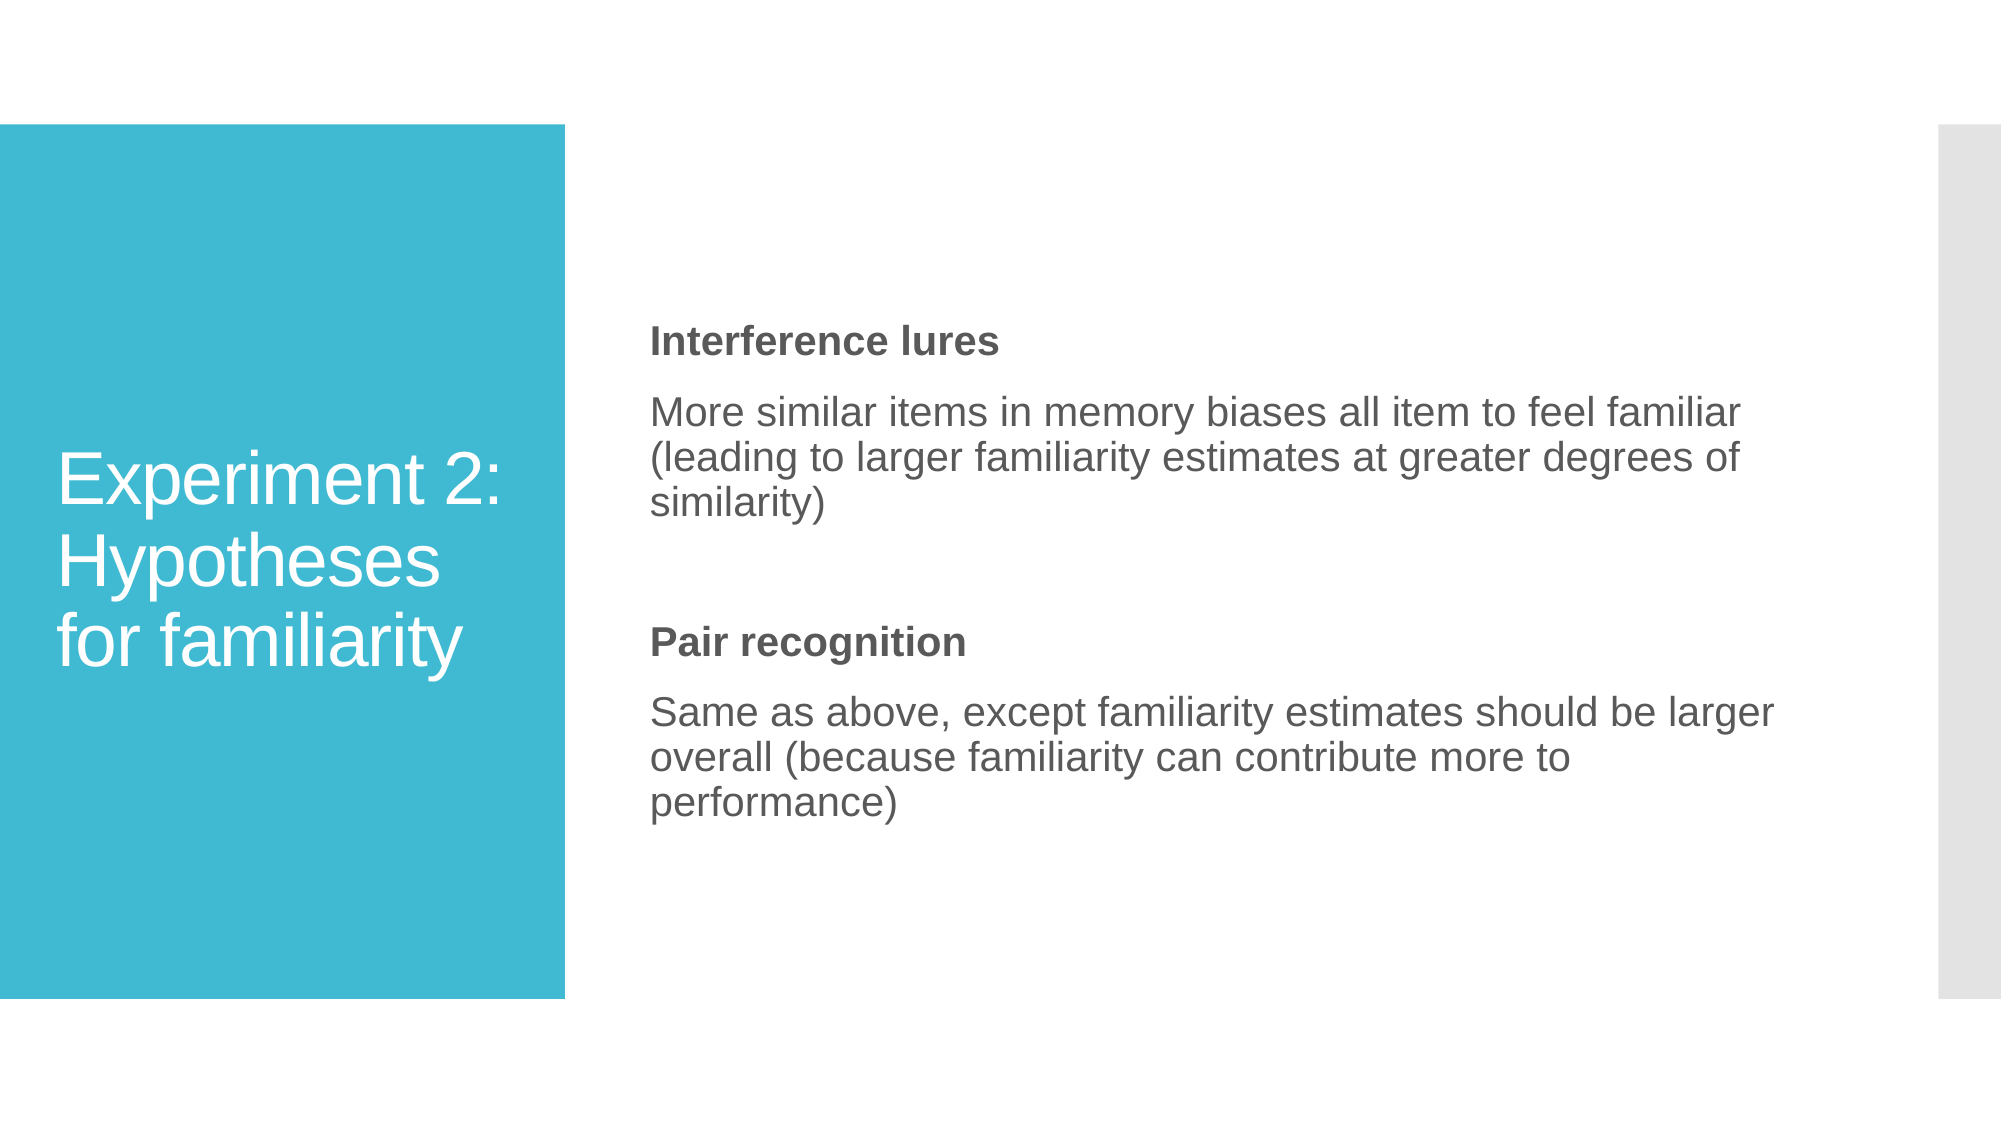

Interference lures
More similar items in memory biases all item to feel familiar (leading to larger familiarity estimates at greater degrees of similarity)

Pair recognition
Same as above, except familiarity estimates should be larger overall (because familiarity can contribute more to performance)
# Experiment 2: Hypotheses for familiarity